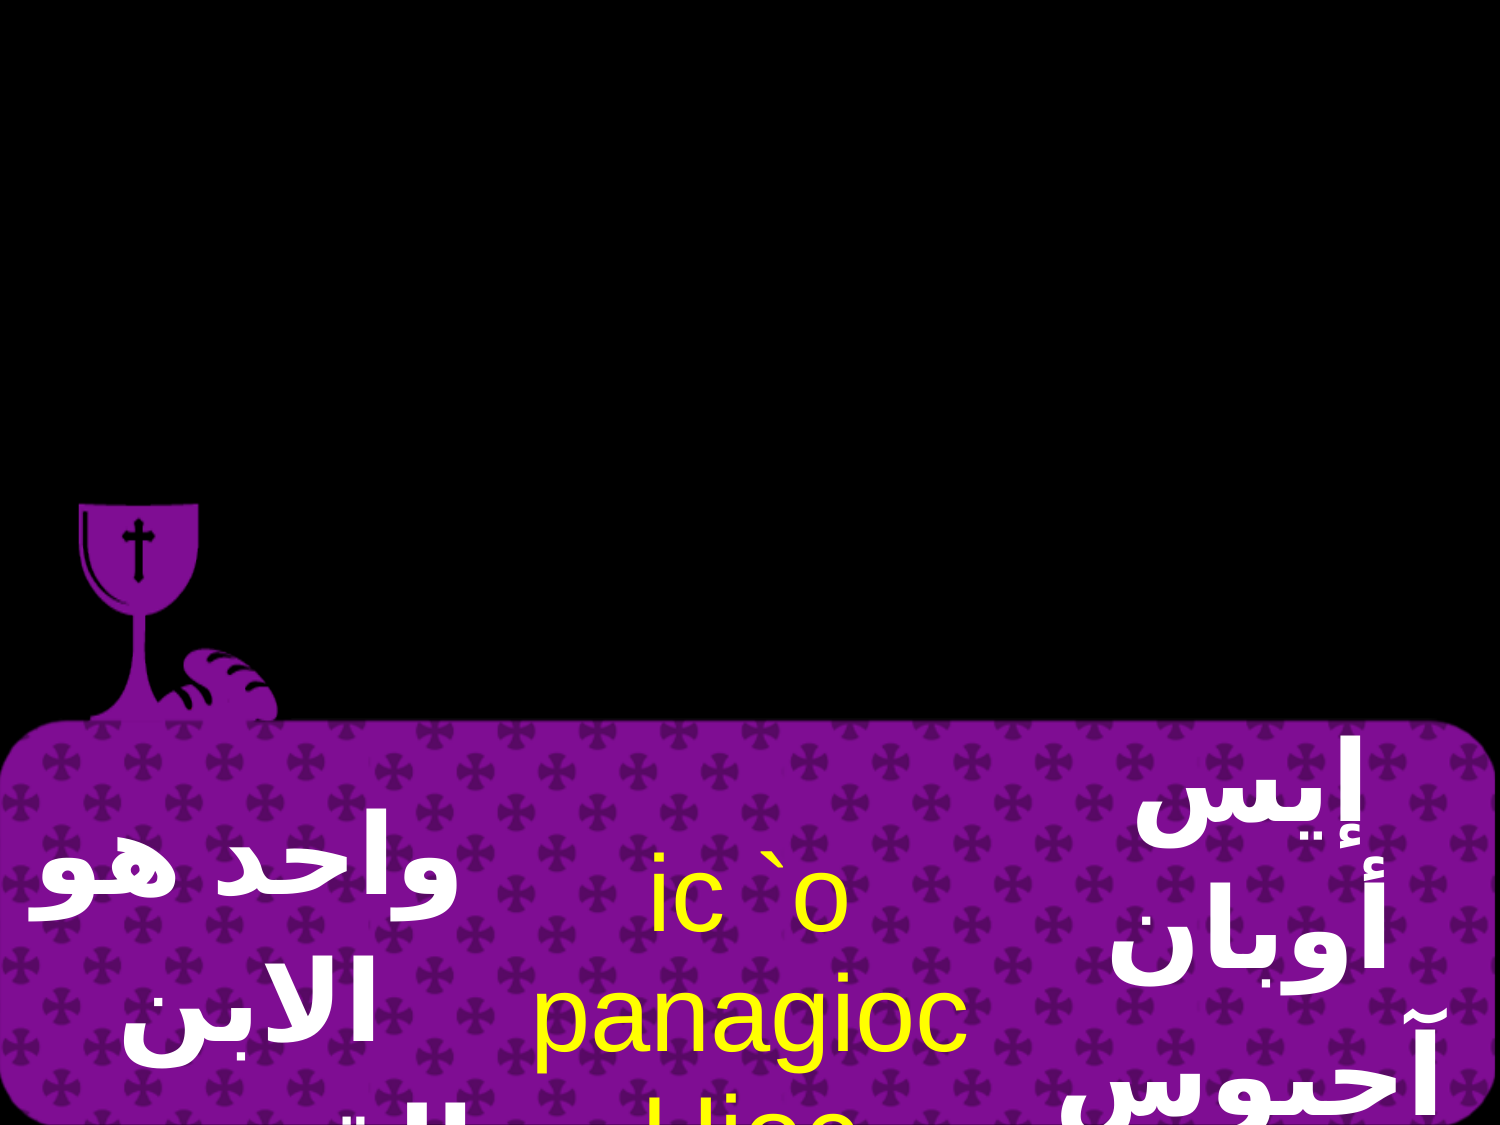

| واحد هو الابن القدوس | ic `o panagioc Uioc | إيس أوبان آجيوس إيوس |
| --- | --- | --- |